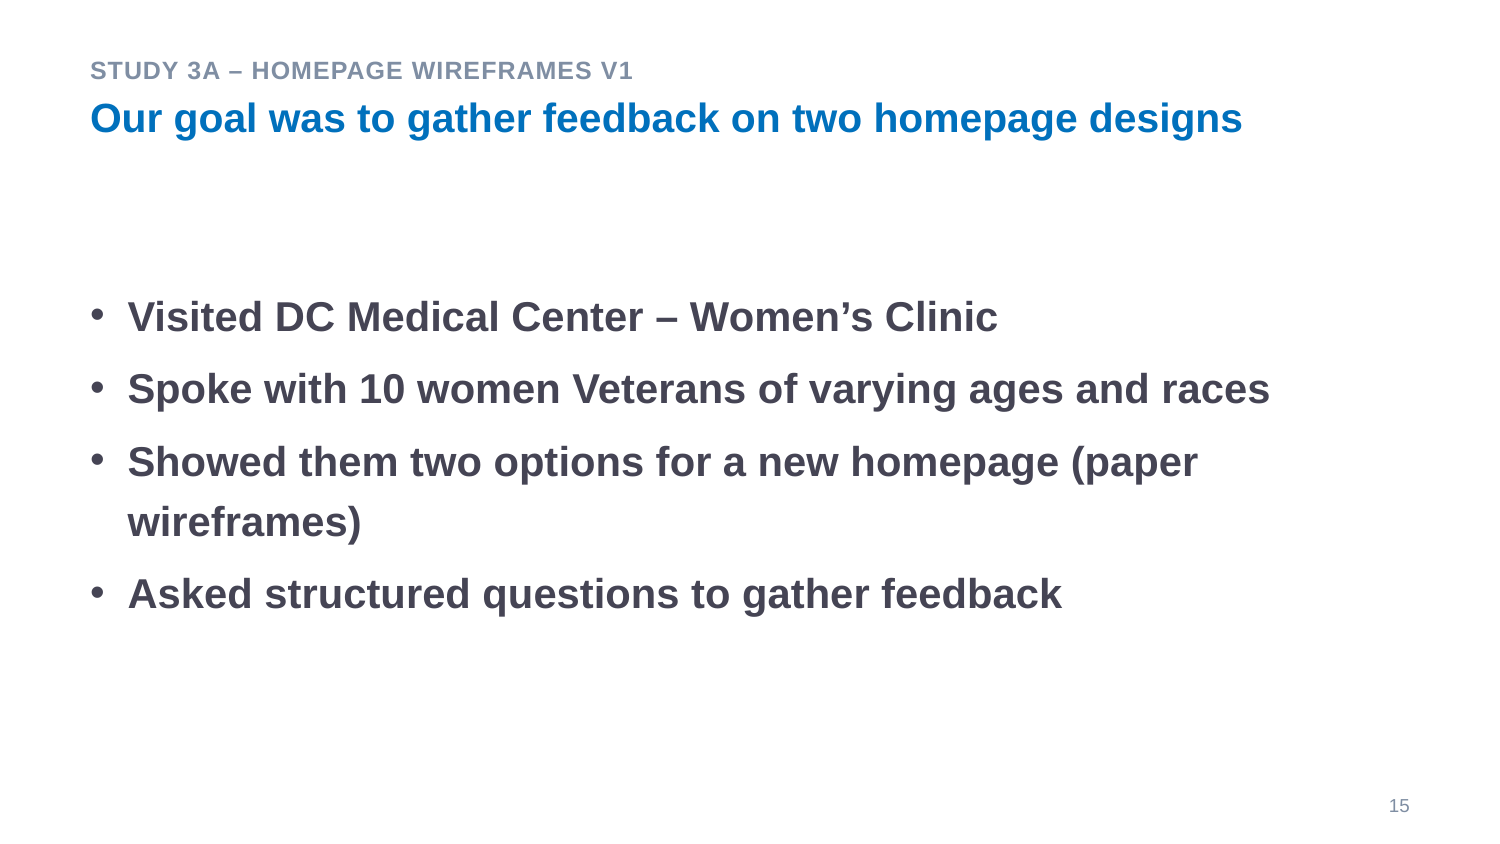

Study 3a – Homepage Wireframes v1
# Our goal was to gather feedback on two homepage designs
Visited DC Medical Center – Women’s Clinic
Spoke with 10 women Veterans of varying ages and races
Showed them two options for a new homepage (paper wireframes)
Asked structured questions to gather feedback

15